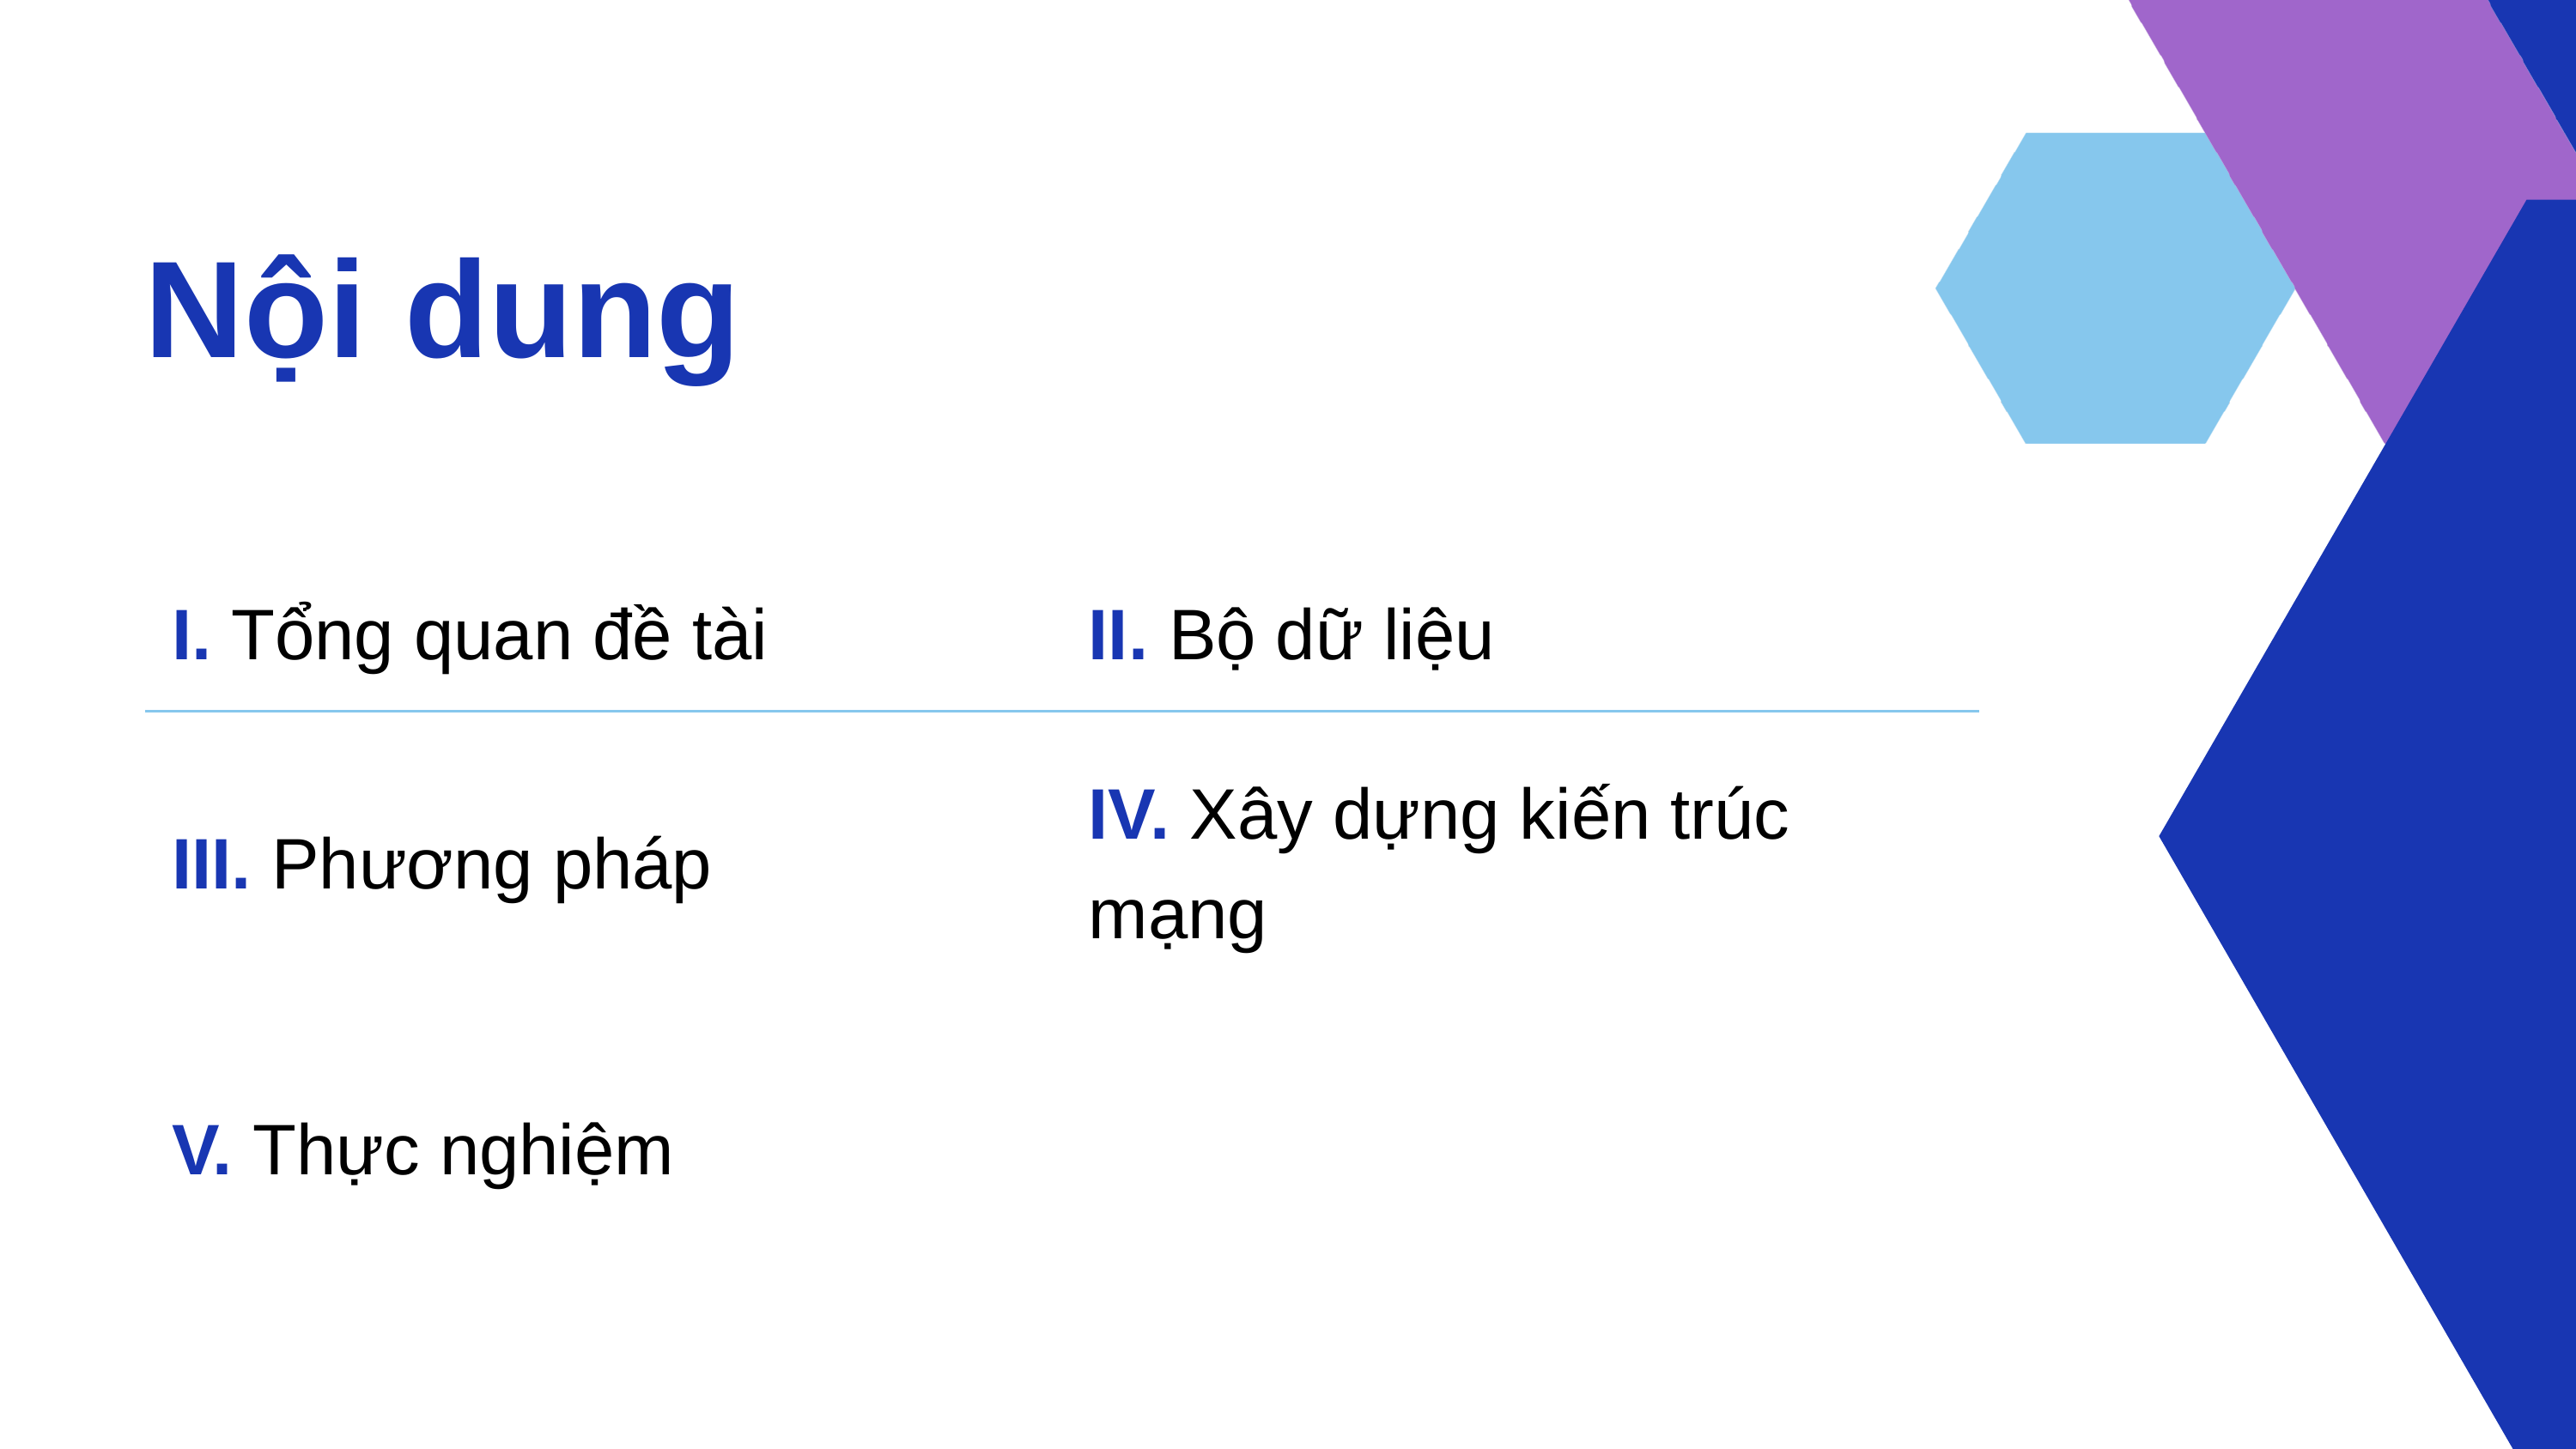

Nội dung
| I. Tổng quan đề tài | II. Bộ dữ liệu |
| --- | --- |
| III. Phương pháp | IV. Xây dựng kiến trúc mạng |
| V. Thực nghiệm |  |